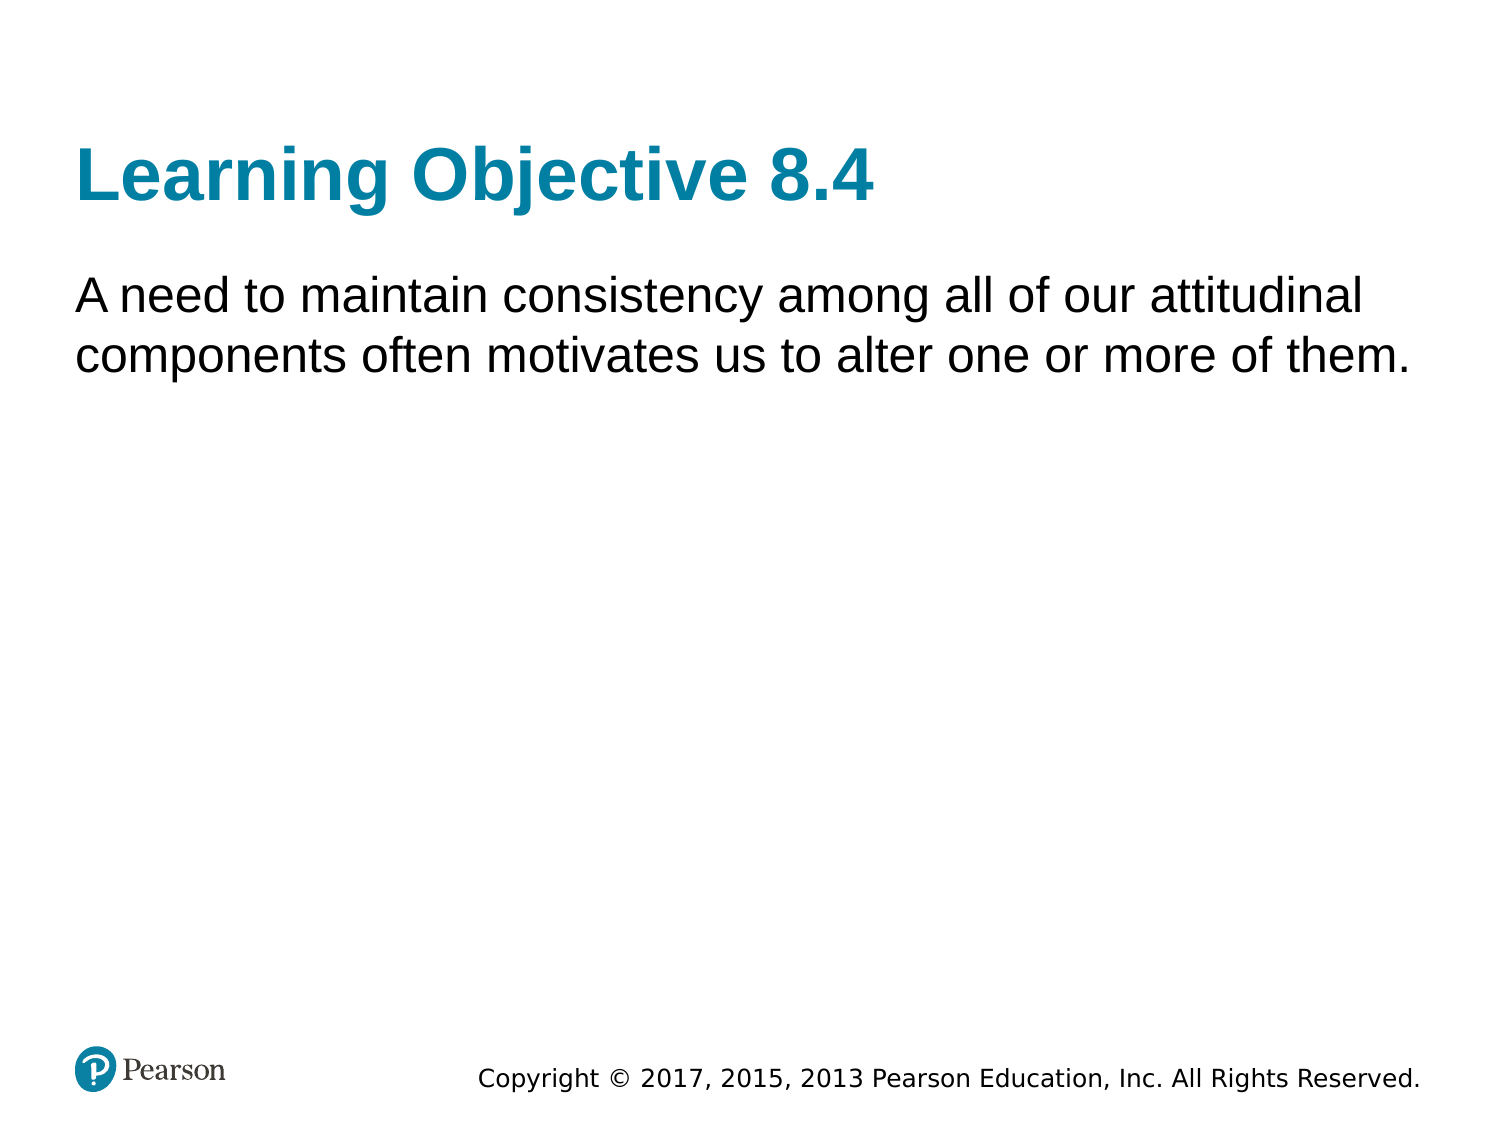

# Learning Objective 8.4
A need to maintain consistency among all of our attitudinal components often motivates us to alter one or more of them.